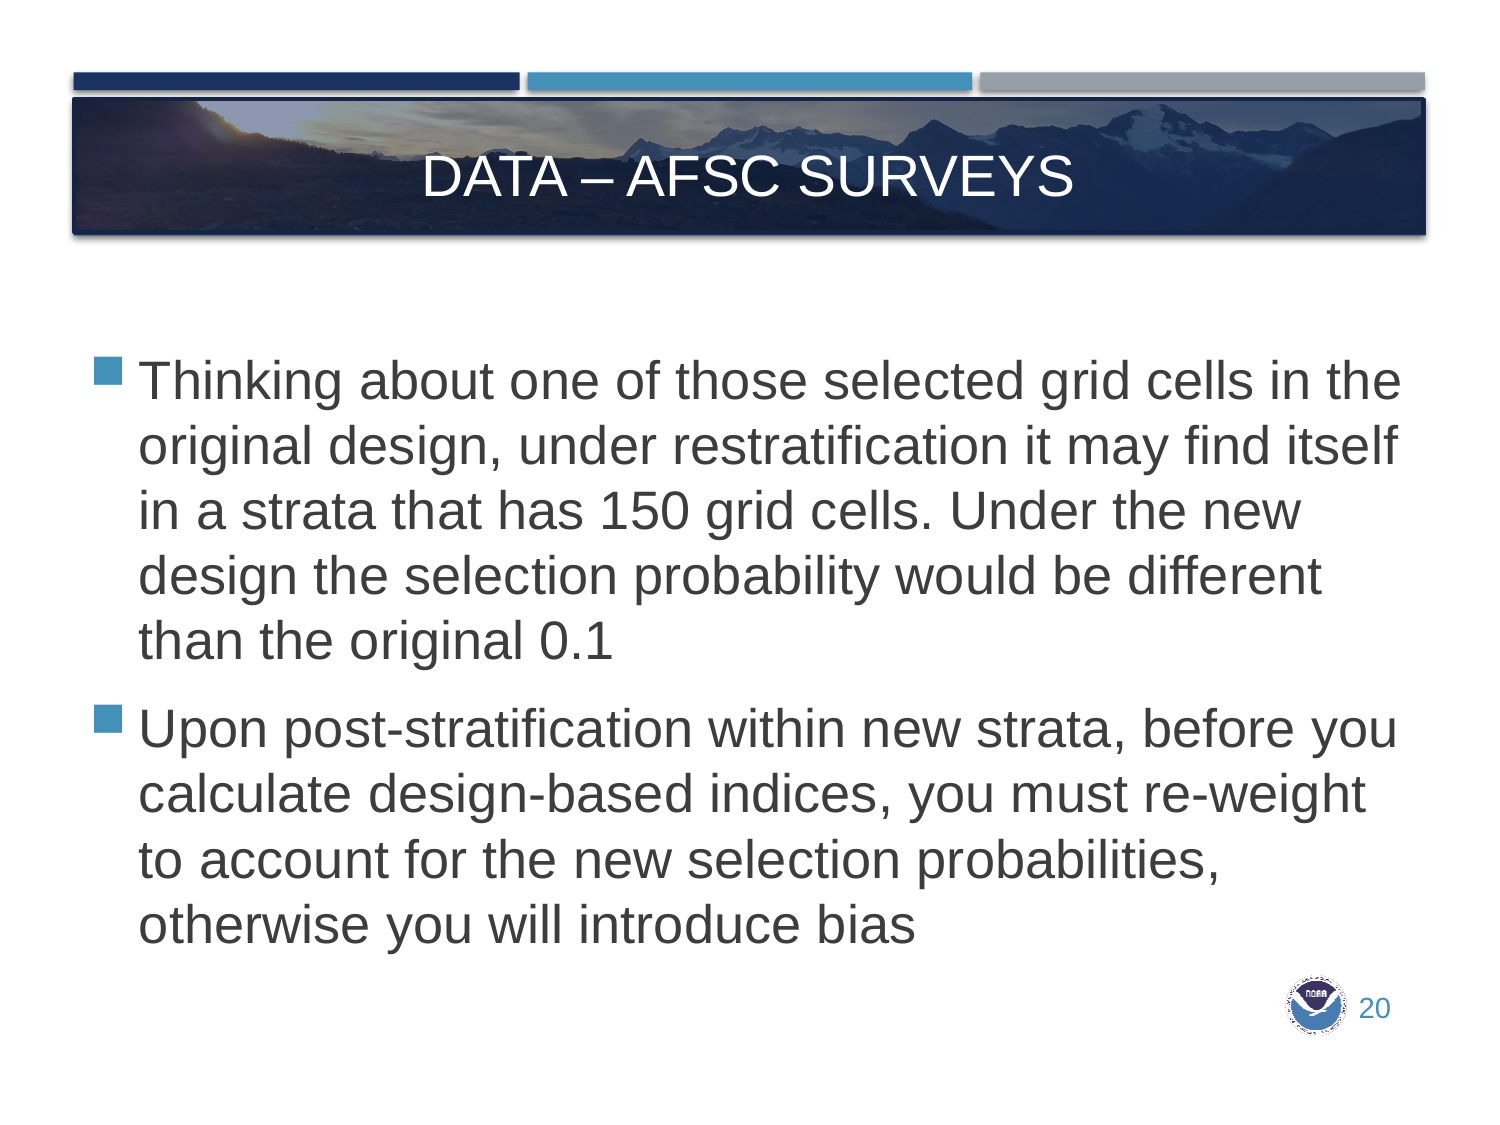

# Data – afsc surveys
Thinking about one of those selected grid cells in the original design, under restratification it may find itself in a strata that has 150 grid cells. Under the new design the selection probability would be different than the original 0.1
Upon post-stratification within new strata, before you calculate design-based indices, you must re-weight to account for the new selection probabilities, otherwise you will introduce bias

20